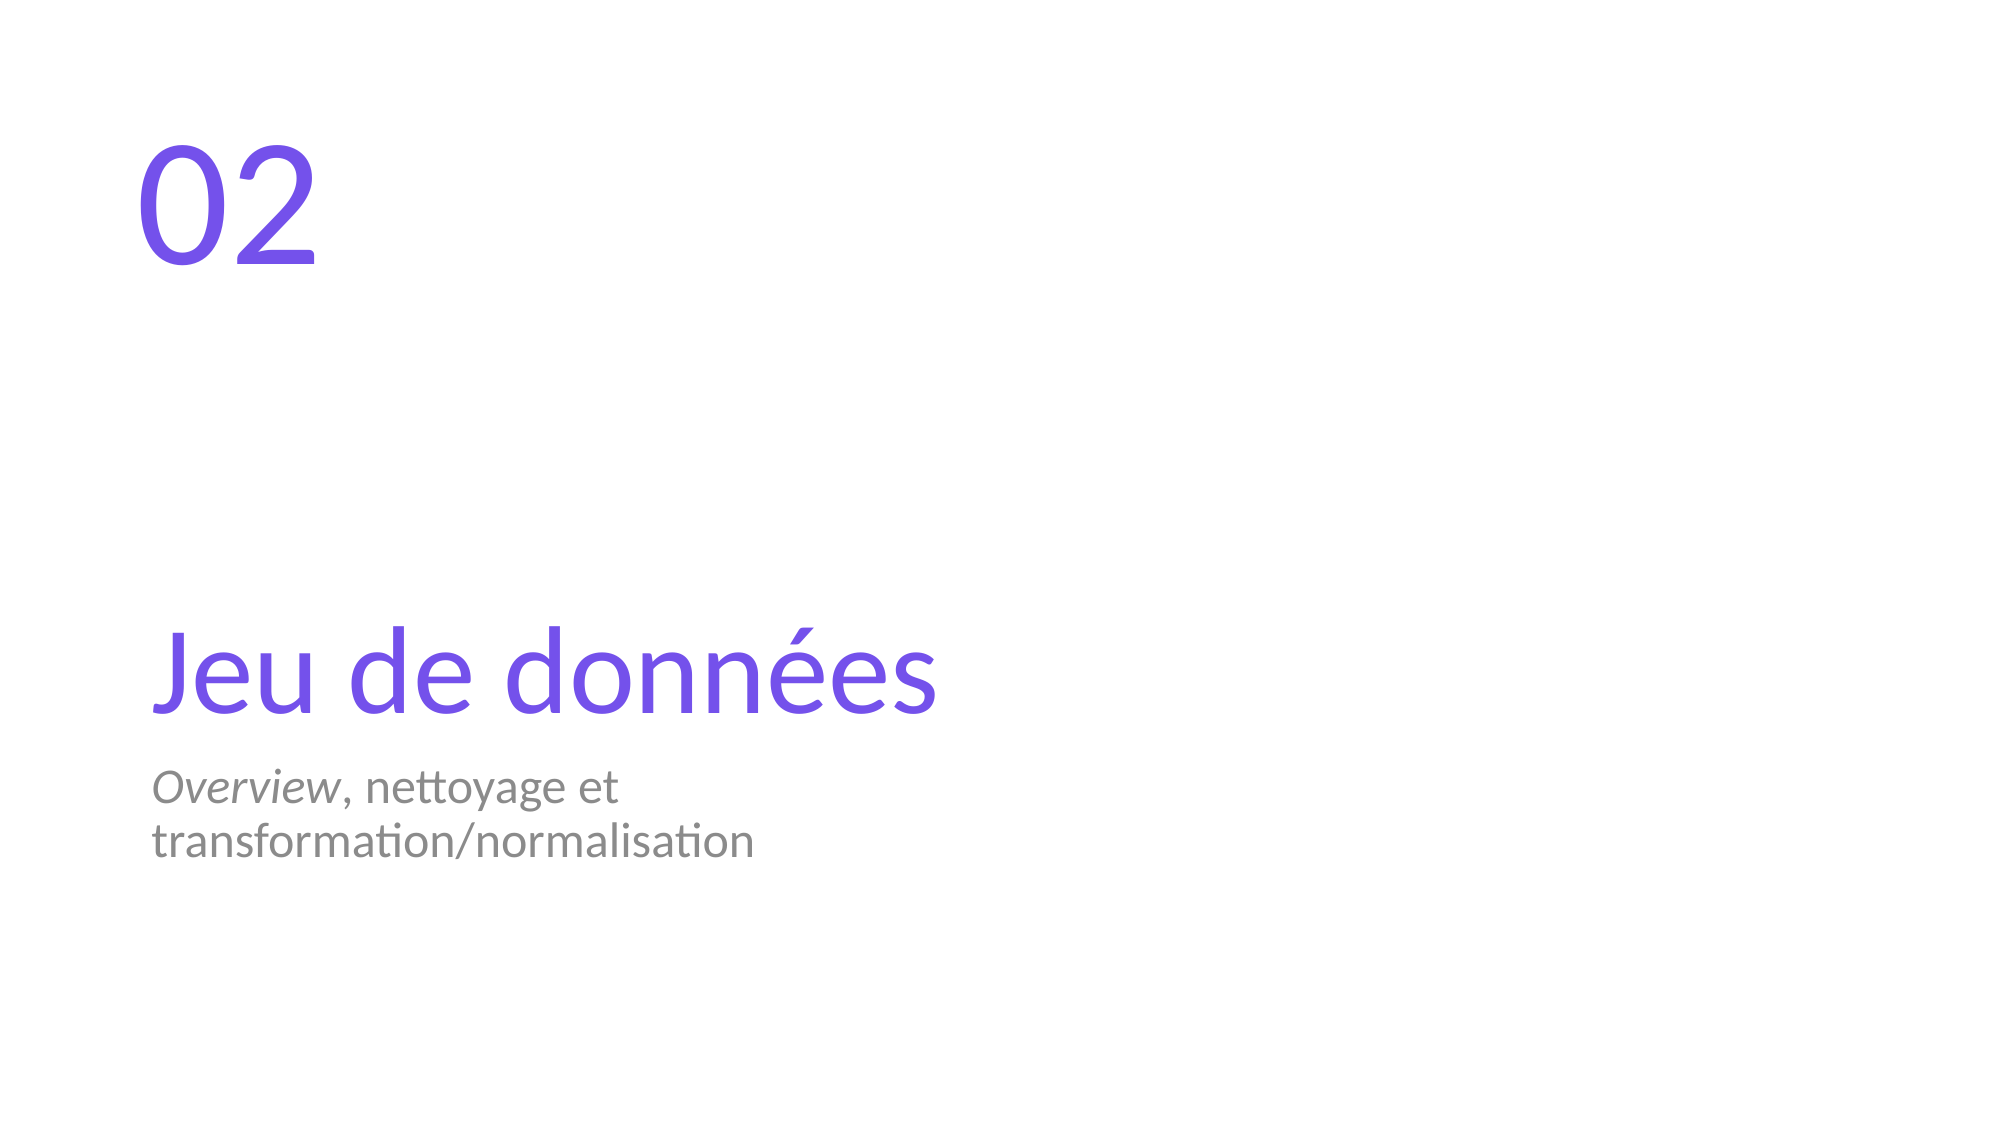

02
# Jeu de données
Overview, nettoyage et transformation/normalisation